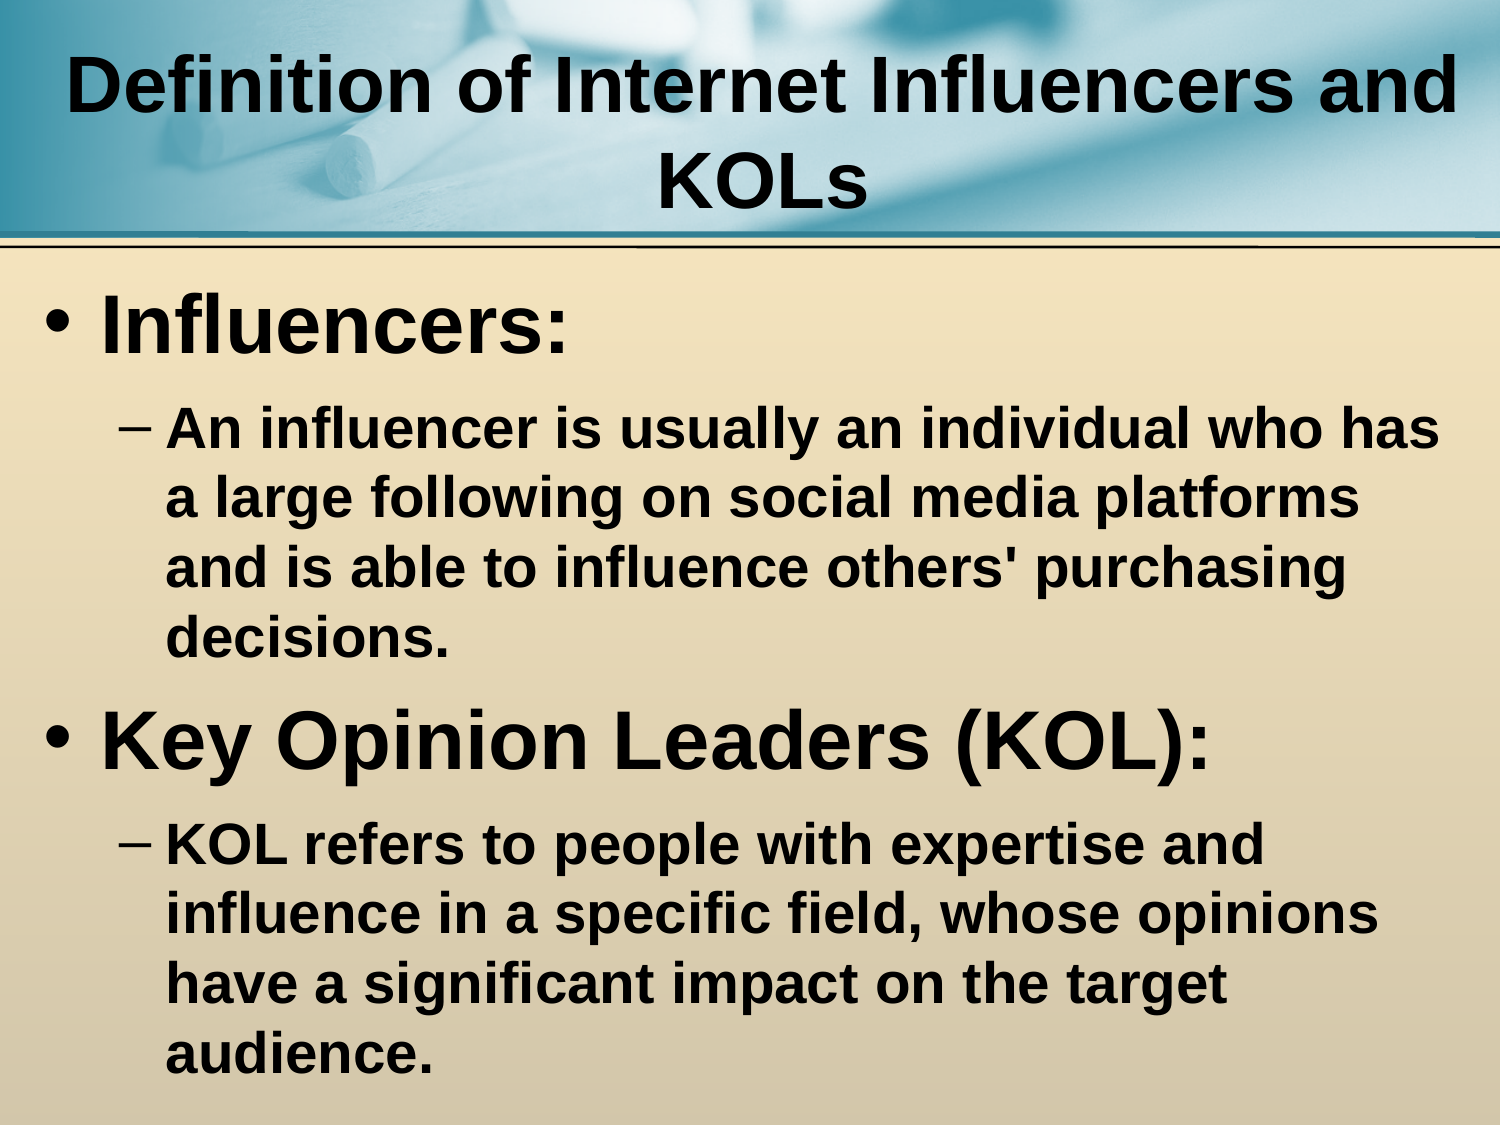

# Definition of Internet Influencers and KOLs
Influencers:
An influencer is usually an individual who has a large following on social media platforms and is able to influence others' purchasing decisions.
Key Opinion Leaders (KOL):
KOL refers to people with expertise and influence in a specific field, whose opinions have a significant impact on the target audience.